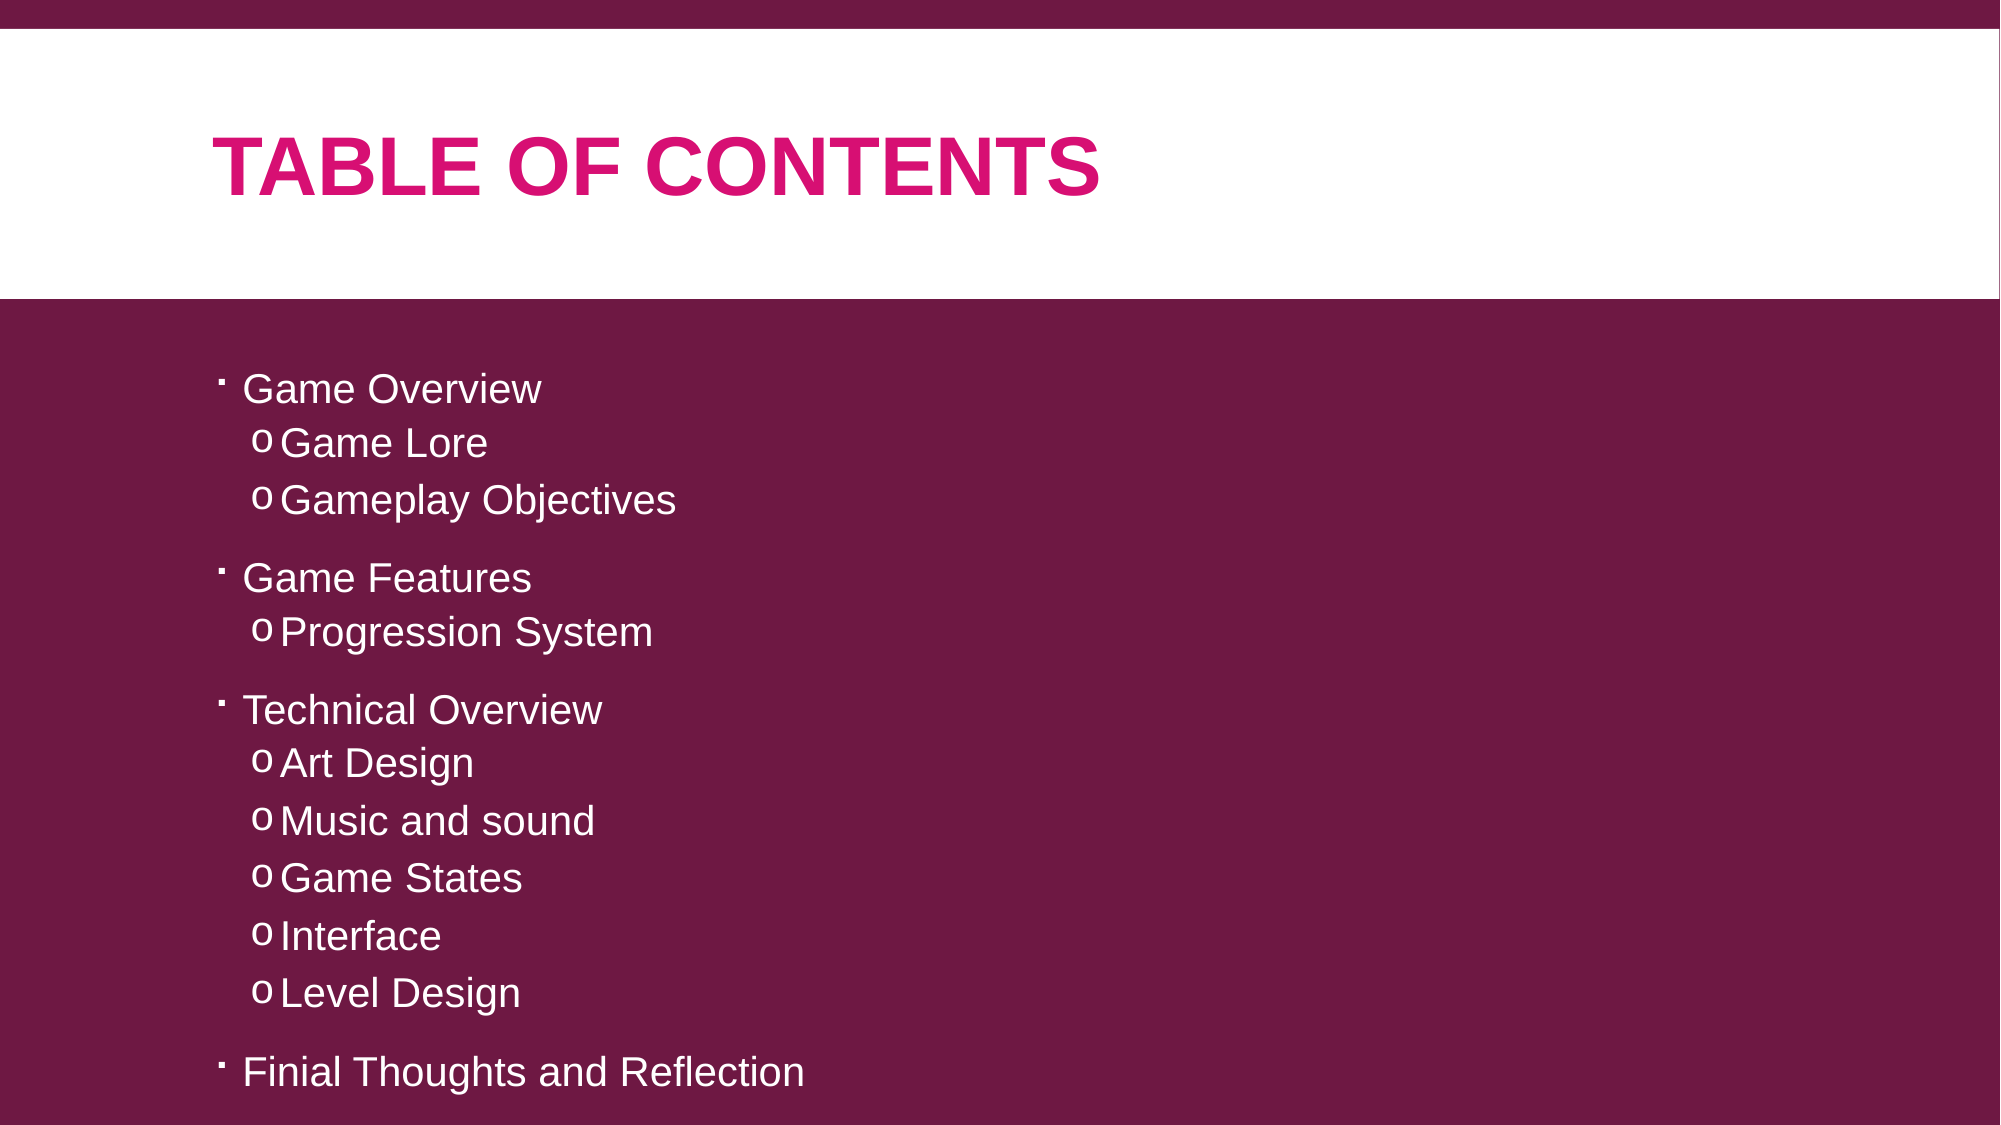

# Table of contents
Game Overview
Game Lore
Gameplay Objectives
Game Features
Progression System
Technical Overview
Art Design
Music and sound
Game States
Interface
Level Design
Finial Thoughts and Reflection